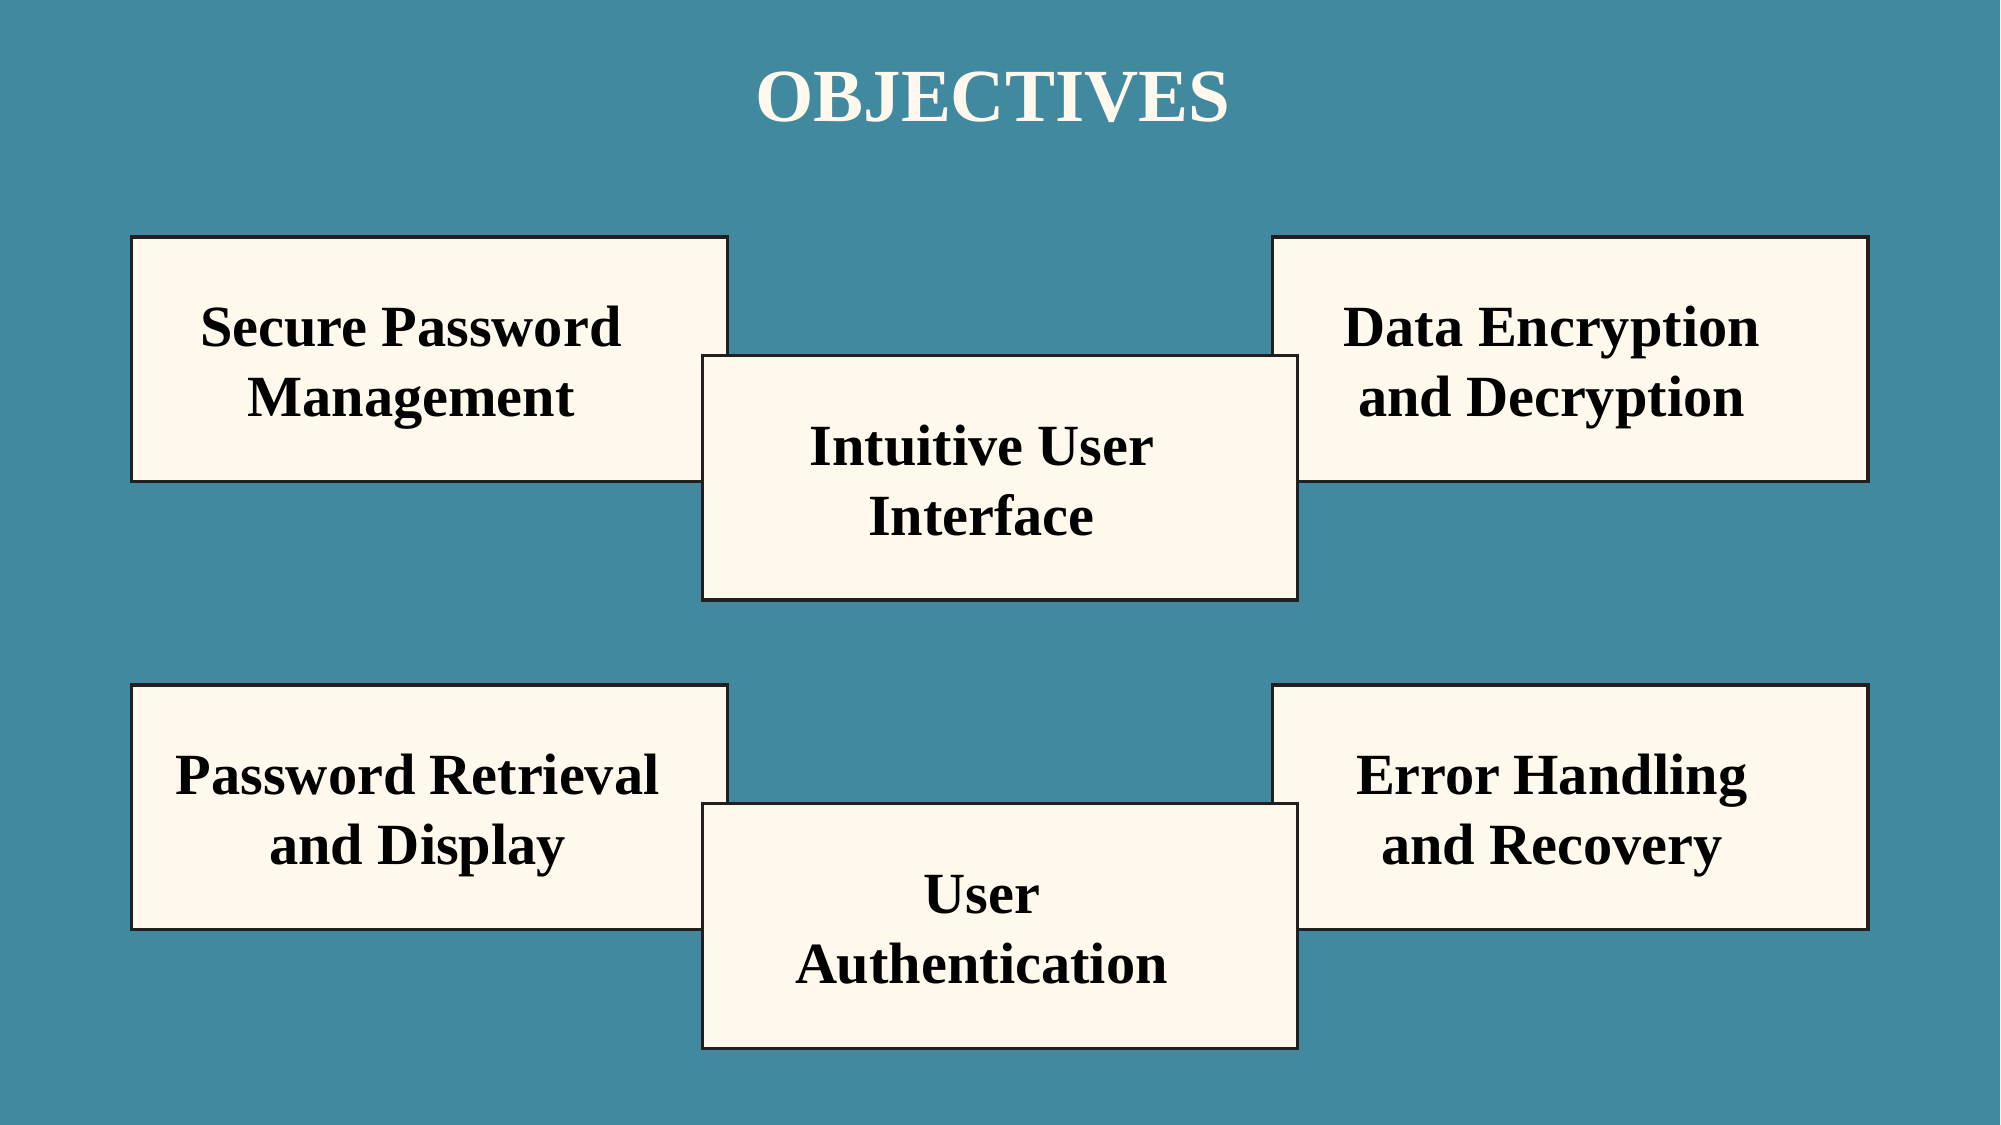

OBJECTIVES

Secure Password Management

Data Encryption and Decryption

Intuitive User Interface

Password Retrieval and Display

Error Handling and Recovery

User Authentication